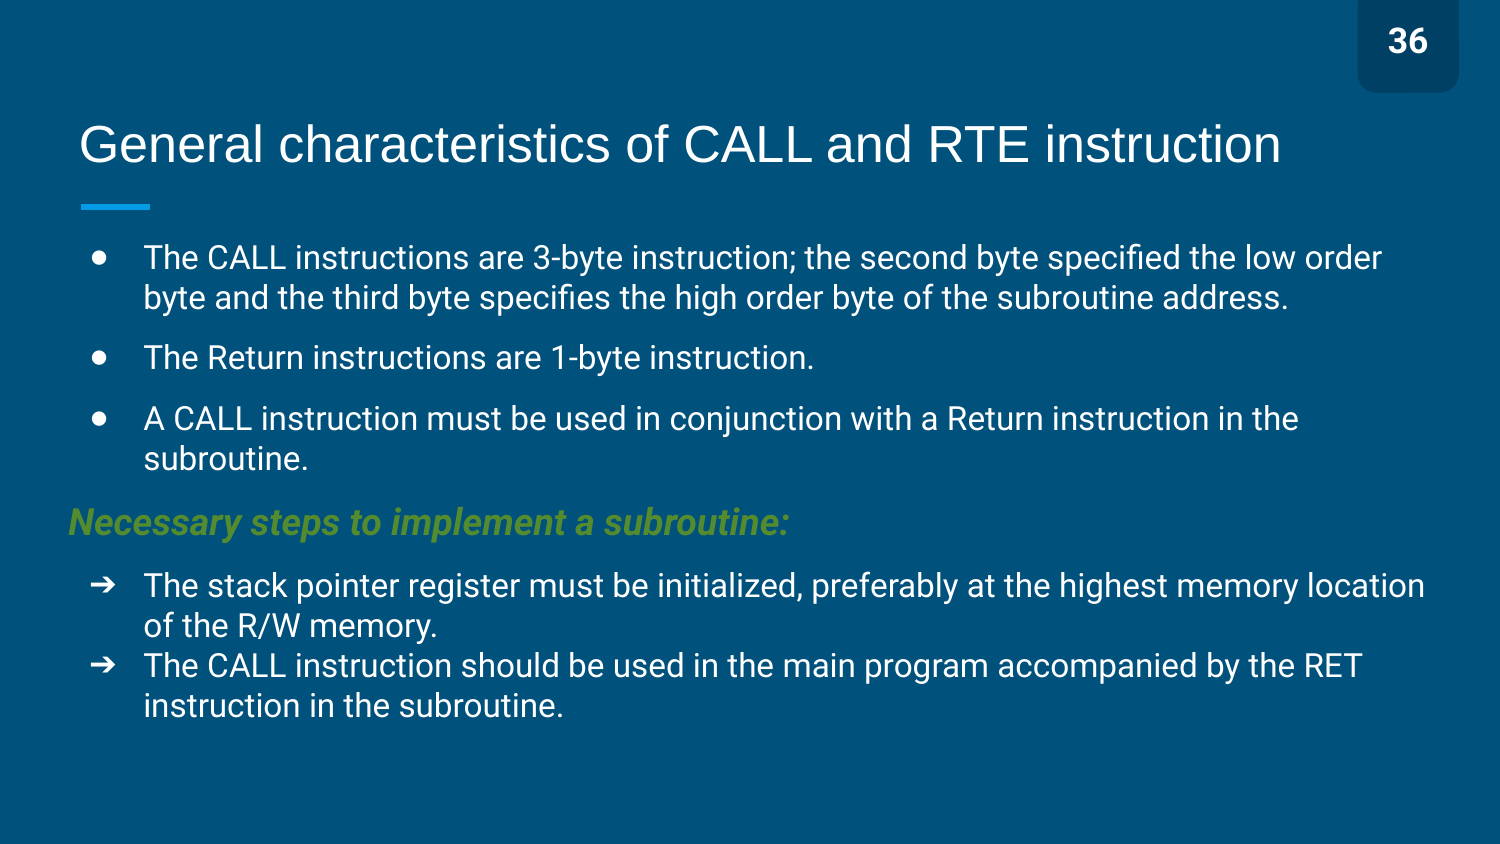

36
# General characteristics of CALL and RTE instruction
The CALL instructions are 3-byte instruction; the second byte specified the low order byte and the third byte specifies the high order byte of the subroutine address.
The Return instructions are 1-byte instruction.
A CALL instruction must be used in conjunction with a Return instruction in the subroutine.
Necessary steps to implement a subroutine:
The stack pointer register must be initialized, preferably at the highest memory location of the R/W memory.
The CALL instruction should be used in the main program accompanied by the RET instruction in the subroutine.